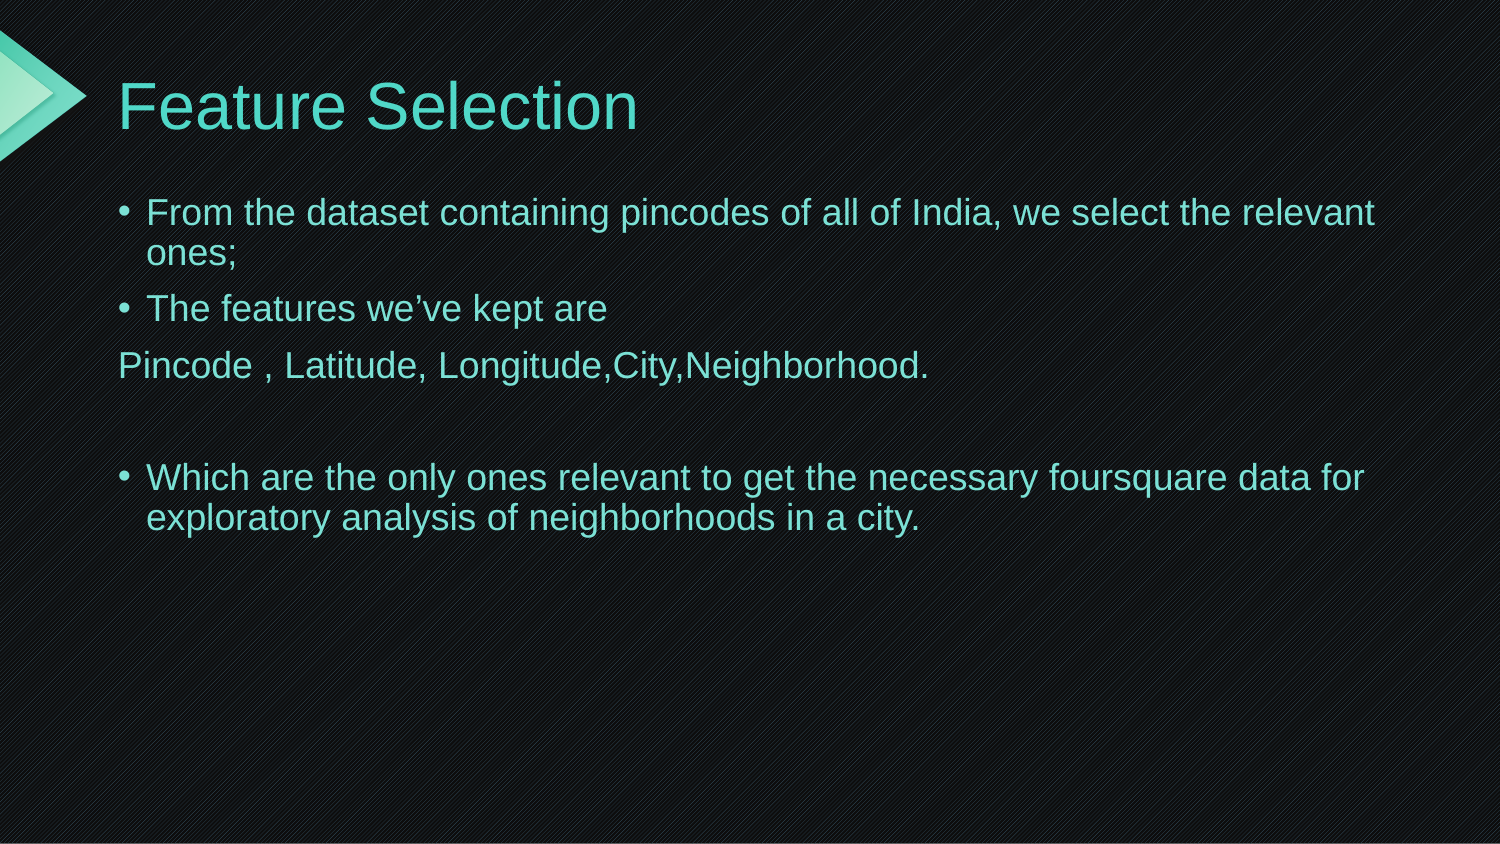

# Feature Selection
From the dataset containing pincodes of all of India, we select the relevant ones;
The features we’ve kept are
Pincode , Latitude, Longitude,City,Neighborhood.

Which are the only ones relevant to get the necessary foursquare data for exploratory analysis of neighborhoods in a city.